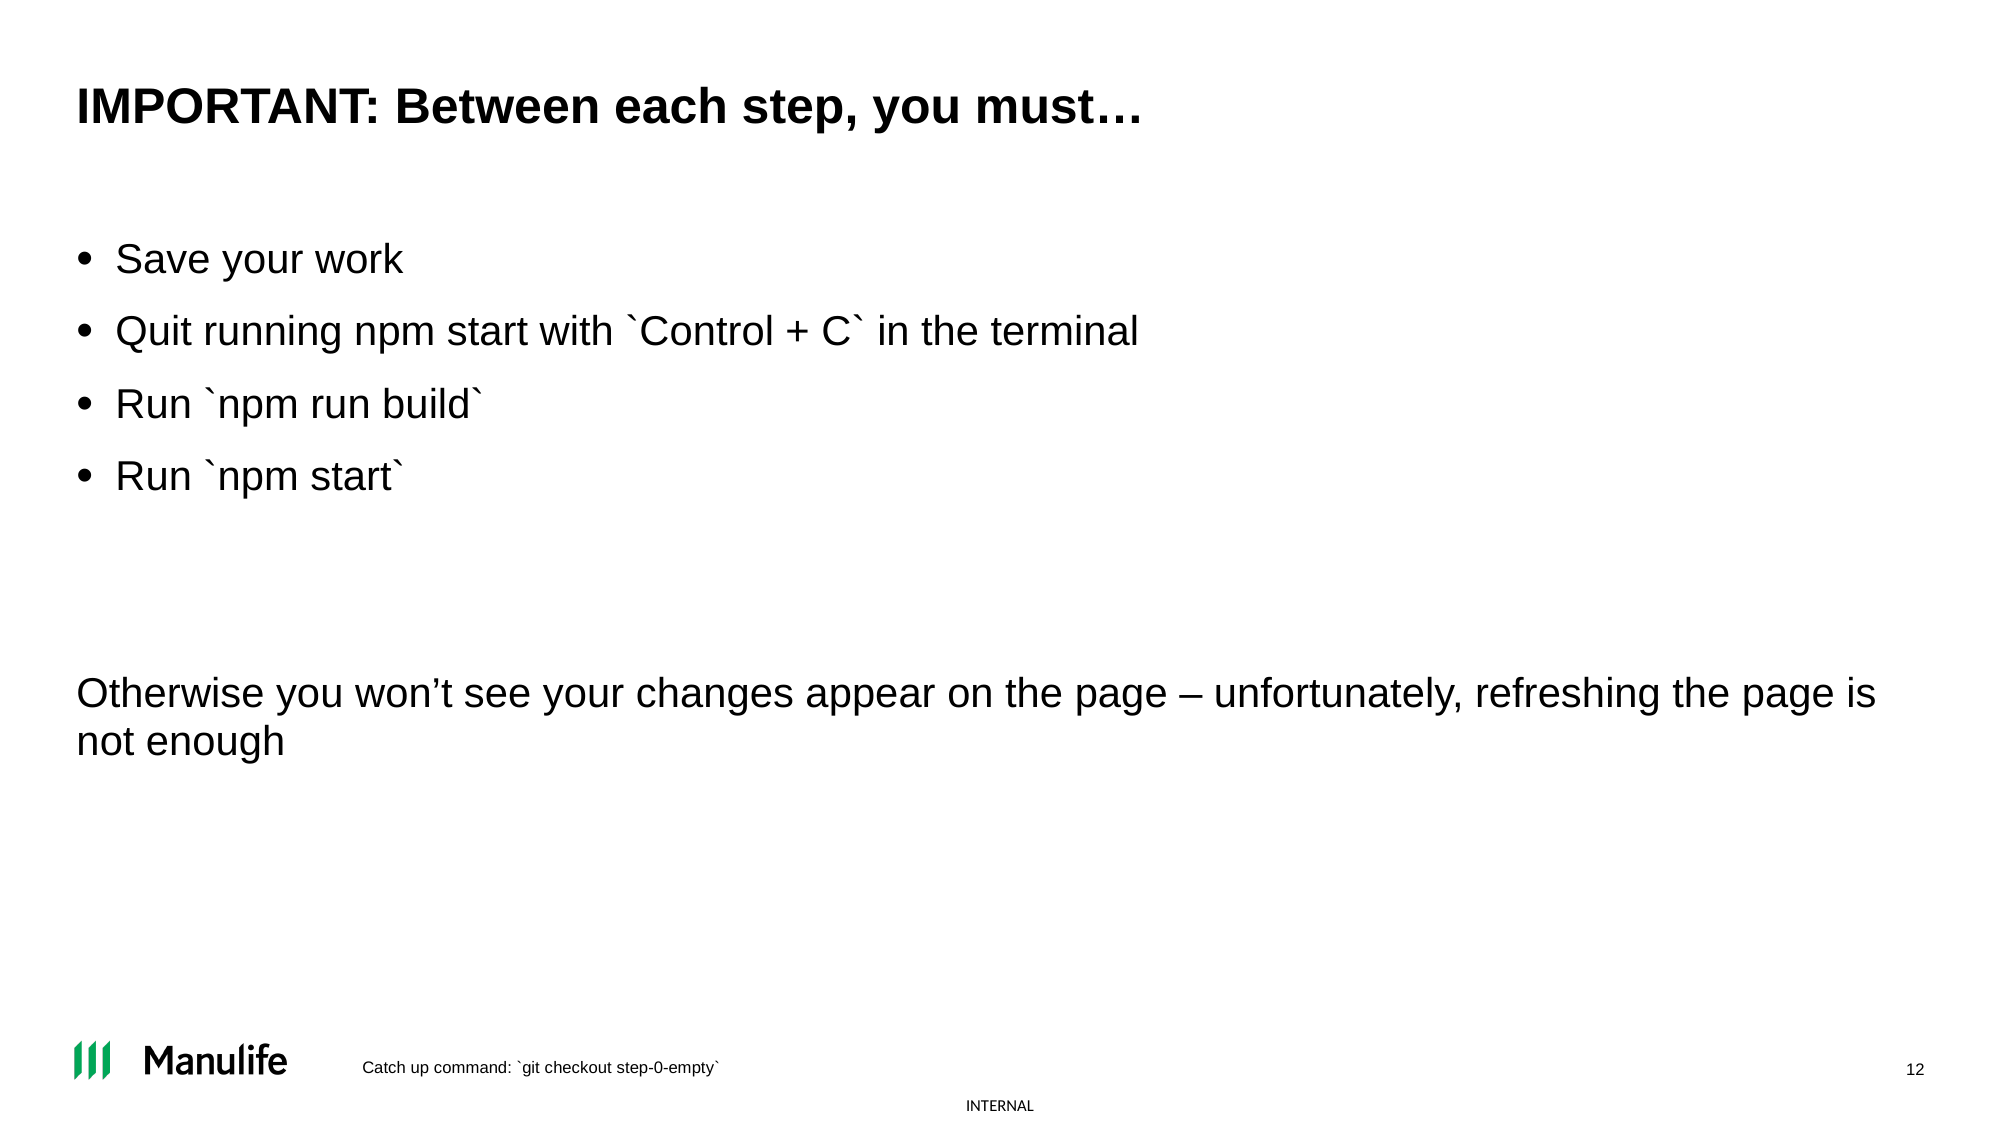

# IMPORTANT: Between each step, you must…
Save your work
Quit running npm start with `Control + C` in the terminal
Run `npm run build`
Run `npm start`

Otherwise you won’t see your changes appear on the page – unfortunately, refreshing the page is not enough
Catch up command: `git checkout step-0-empty`
12